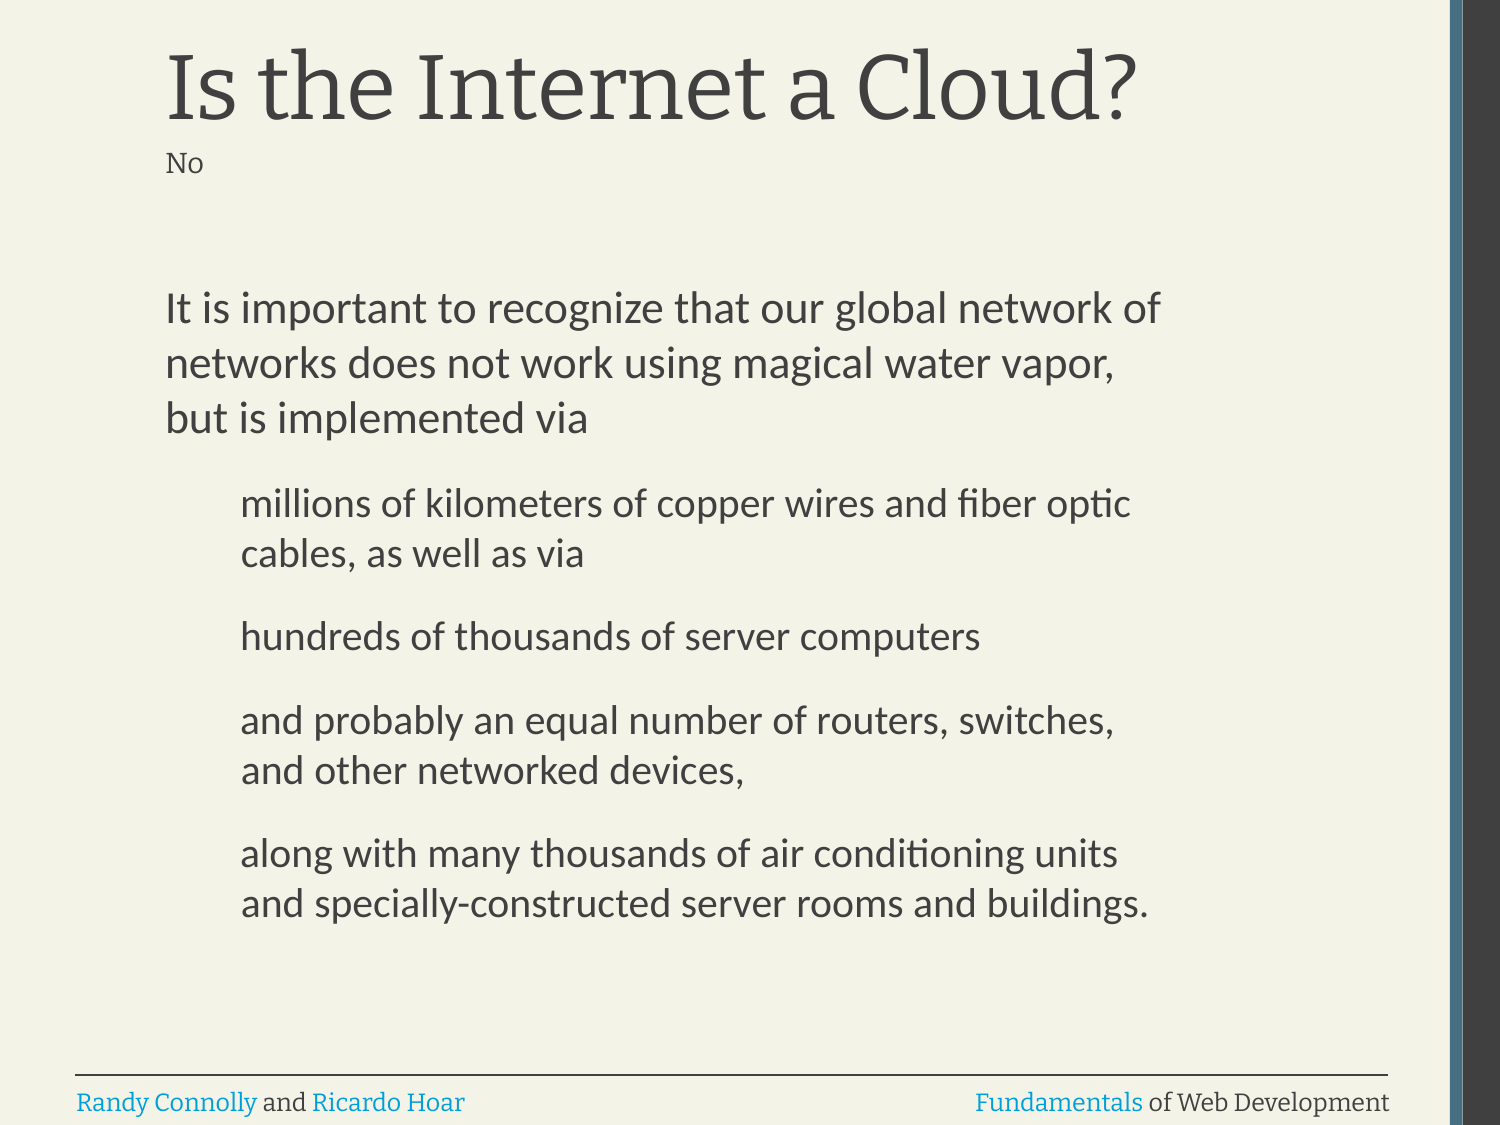

# Is the Internet a Cloud?
No
It is important to recognize that our global network of networks does not work using magical water vapor, but is implemented via
millions of kilometers of copper wires and fiber optic cables, as well as via
hundreds of thousands of server computers
and probably an equal number of routers, switches, and other networked devices,
along with many thousands of air conditioning units and specially-constructed server rooms and buildings.